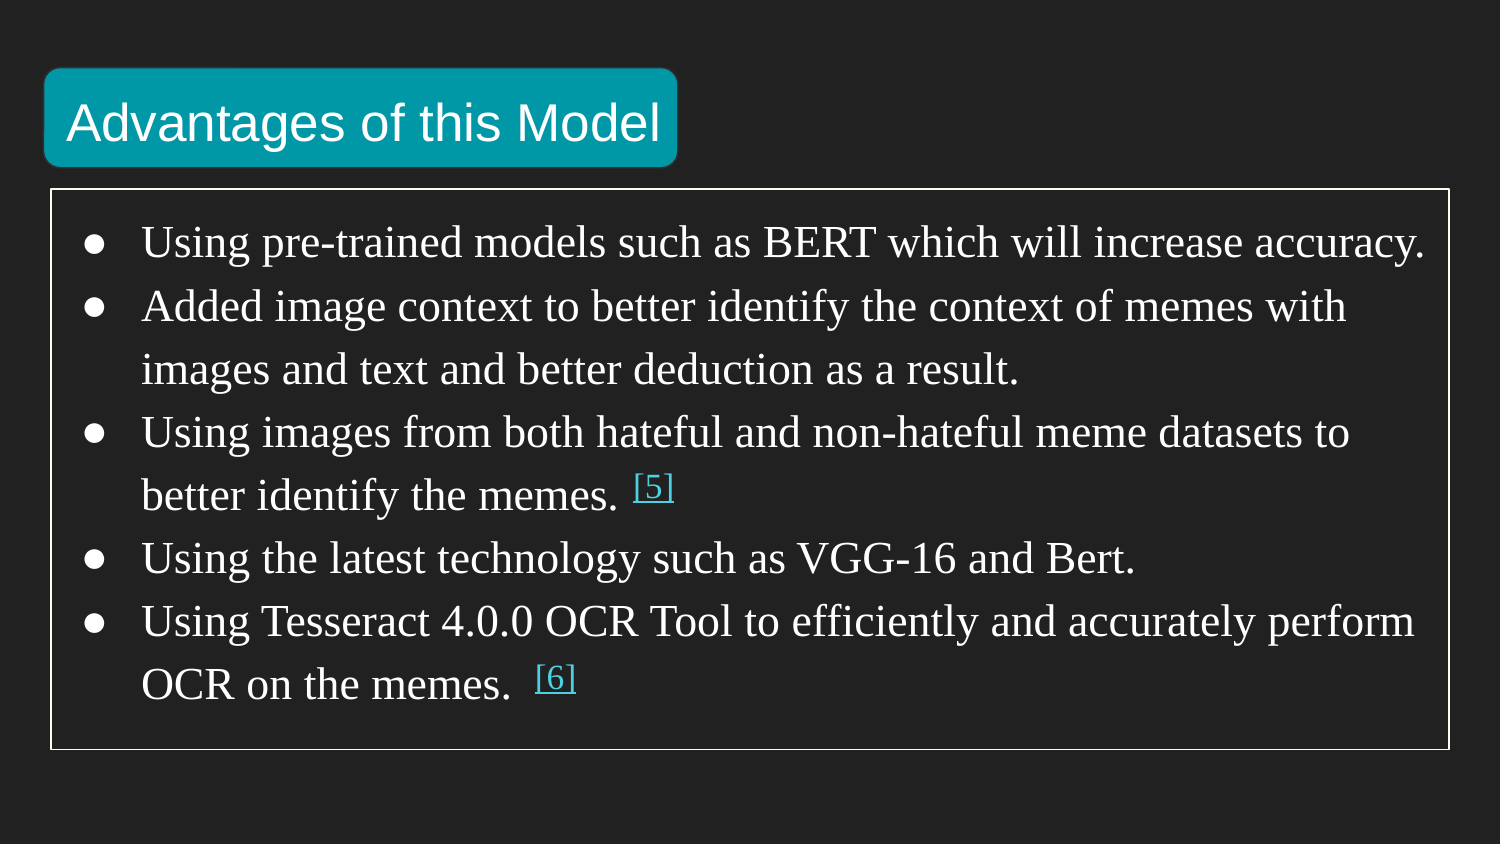

# Advantages of this Model
Using pre-trained models such as BERT which will increase accuracy.
Added image context to better identify the context of memes with images and text and better deduction as a result.
Using images from both hateful and non-hateful meme datasets to better identify the memes.
Using the latest technology such as VGG-16 and Bert.
Using Tesseract 4.0.0 OCR Tool to efficiently and accurately perform OCR on the memes.
[5]
[6]